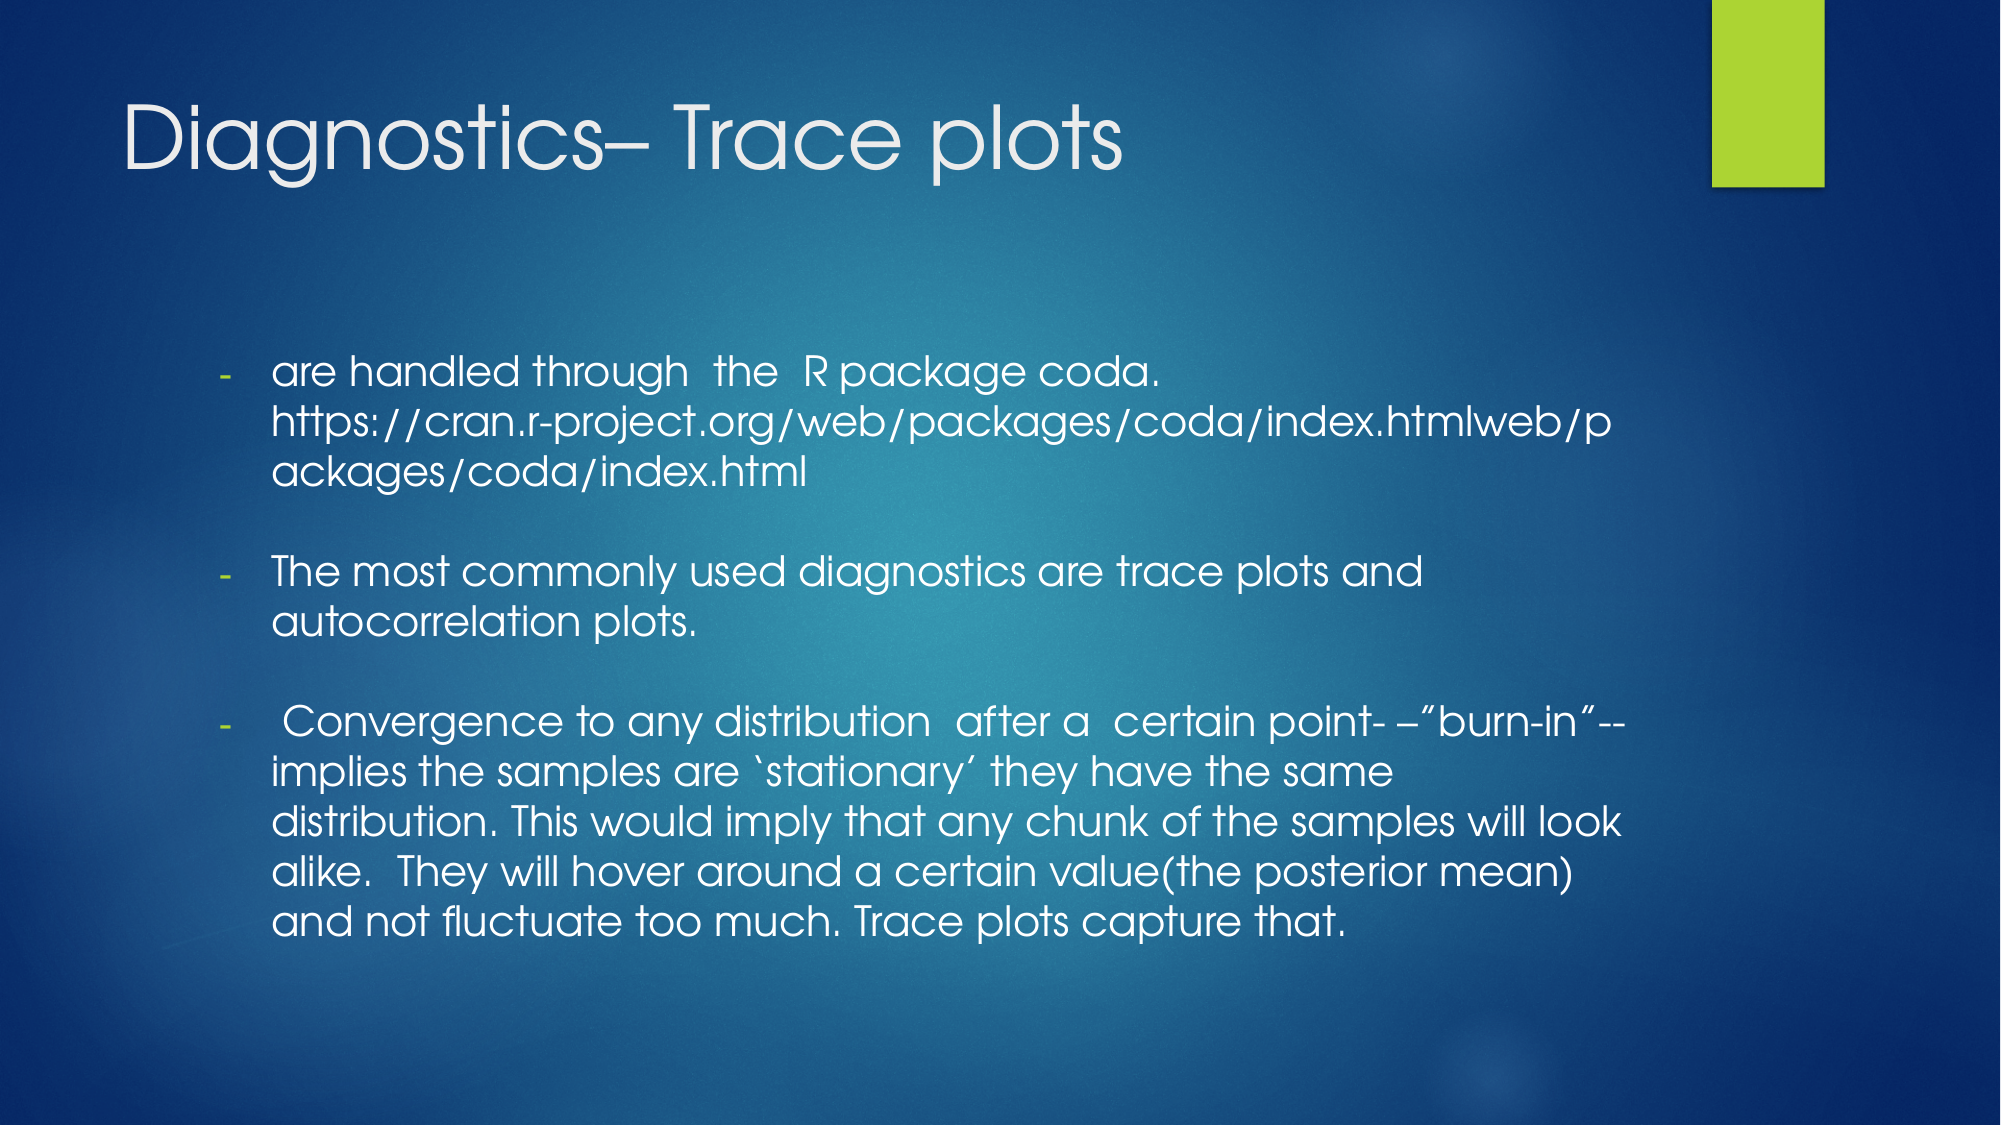

# Diagnostics– Trace plots
are handled through  the  R package coda.
https://cran.r-project.org/web/packages/coda/index.htmlweb/packages/coda/index.html
The most commonly used diagnostics are trace plots and autocorrelation plots.
 Convergence to any distribution  after a  certain point- –”burn-in”--implies the samples are ‘stationary’ they have the same distribution. This would imply that any chunk of the samples will look alike.  They will hover around a certain value(the posterior mean) and not fluctuate too much. Trace plots capture that.